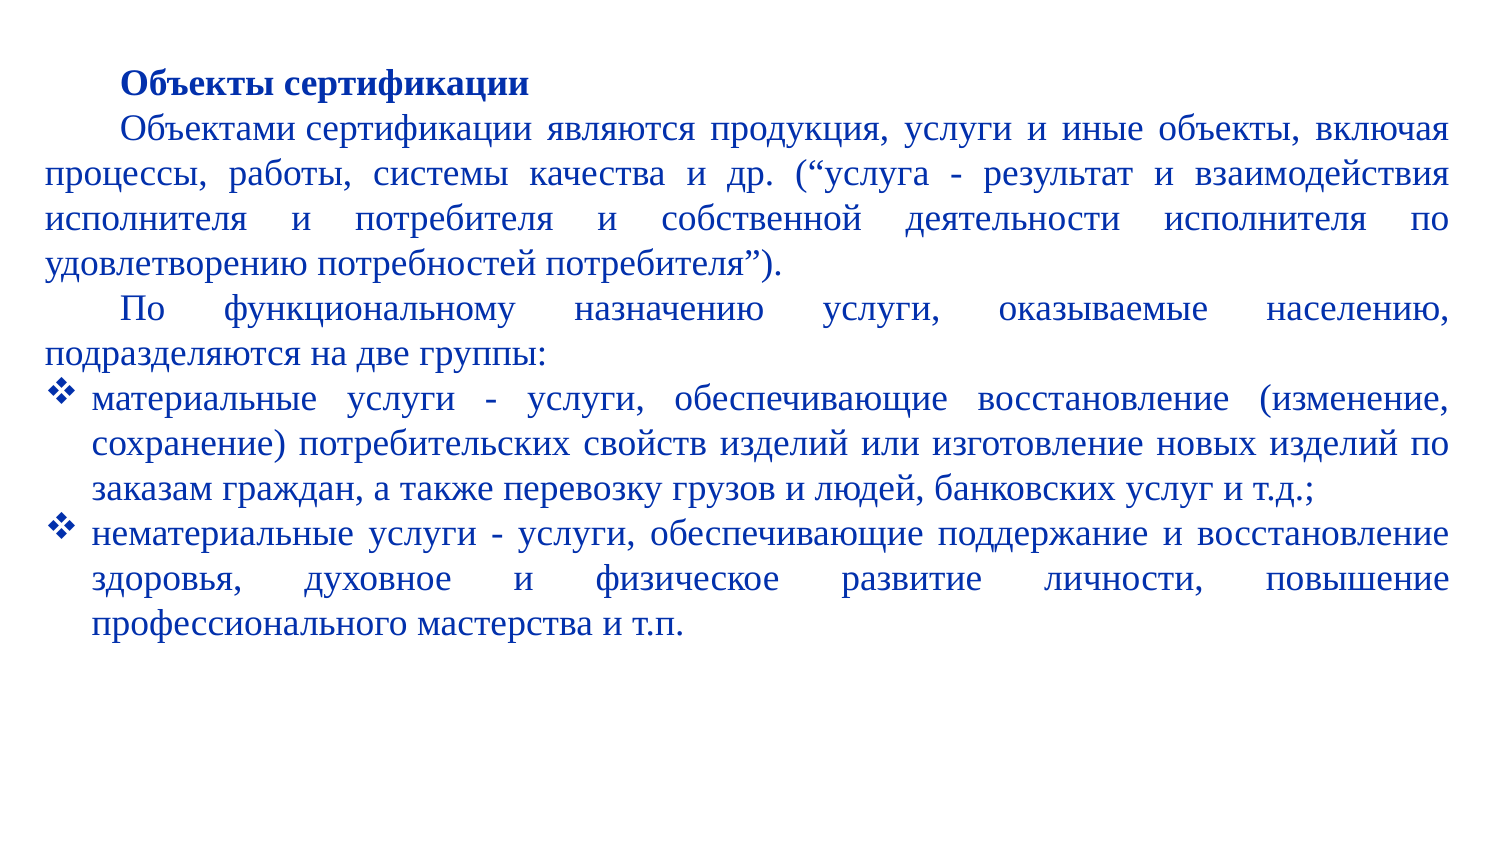

Объекты сертификации
Объектами сертификации являются продукция, услуги и иные объекты, включая процессы, работы, системы качества и др. (“услуга - результат и взаимодействия исполнителя и потребителя и собственной деятельности исполнителя по удовлетворению потребностей потребителя”).
По функциональному назначению услуги, оказываемые населению, подразделяются на две группы:
материальные услуги - услуги, обеспечивающие восстановление (изменение, сохранение) потребительских свойств изделий или изготовление новых изделий по заказам граждан, а также перевозку грузов и людей, банковских услуг и т.д.;
нематериальные услуги - услуги, обеспечивающие поддержание и восстановление здоровья, духовное и физическое развитие личности, повышение профессионального мастерства и т.п.

Благодарю за внимание!